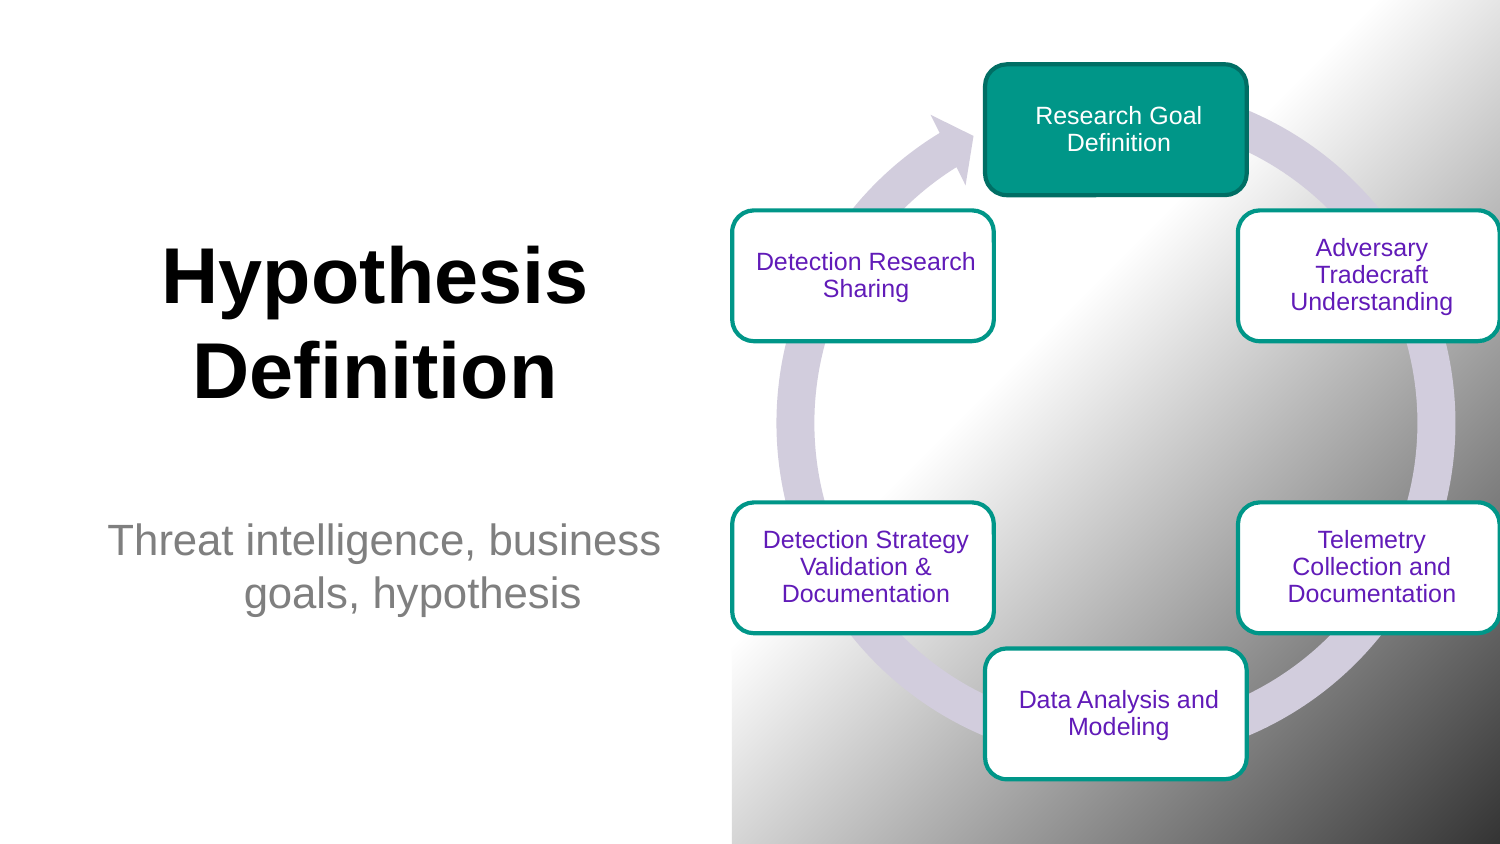

Research Goal Definition
Adversary Tradecraft Understanding
Telemetry Collection and Documentation
Data Analysis and Modeling
Detection Strategy Validation & Documentation
Detection Research Sharing
# Hypothesis Definition
Threat intelligence, business goals, hypothesis